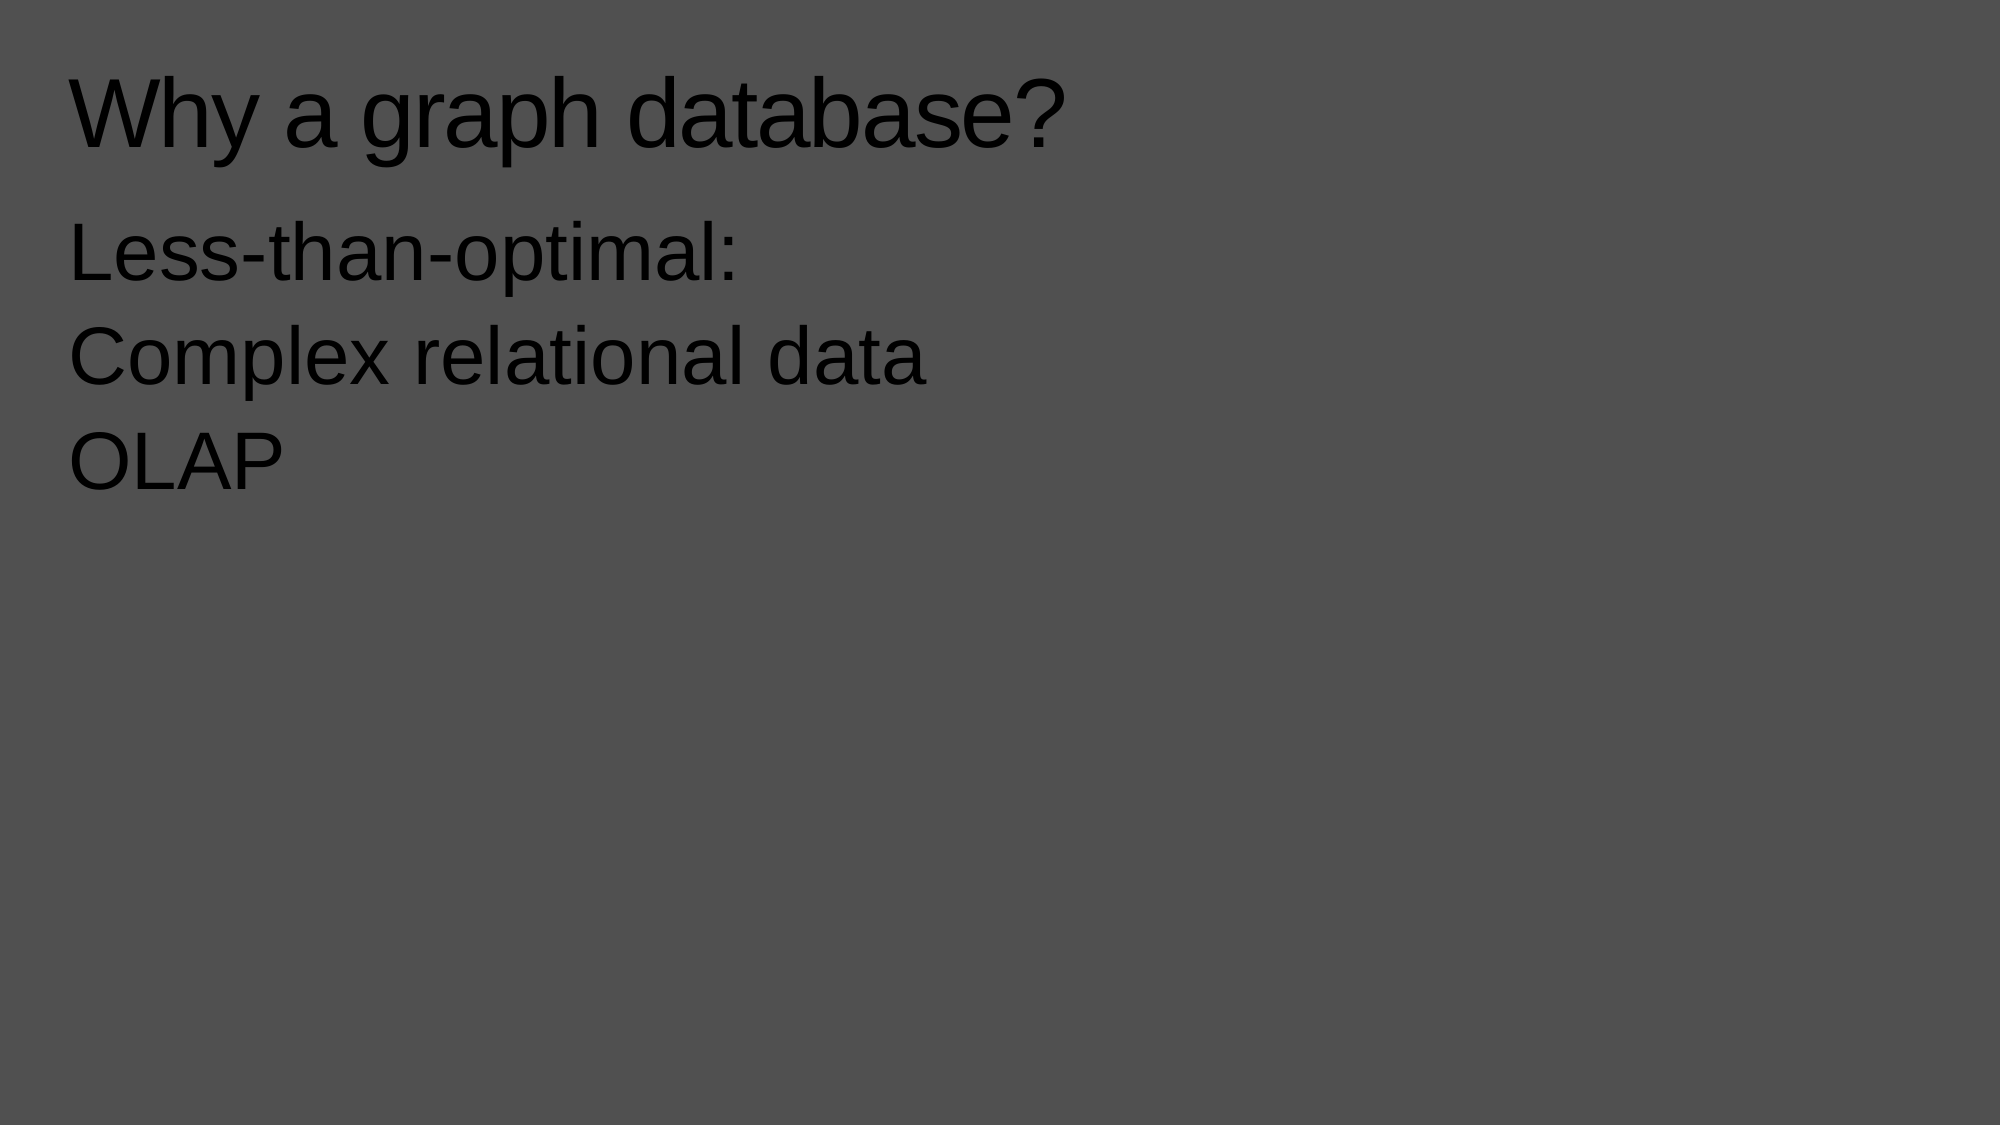

# Why a graph database?
Less-than-optimal:
Complex relational data
OLAP